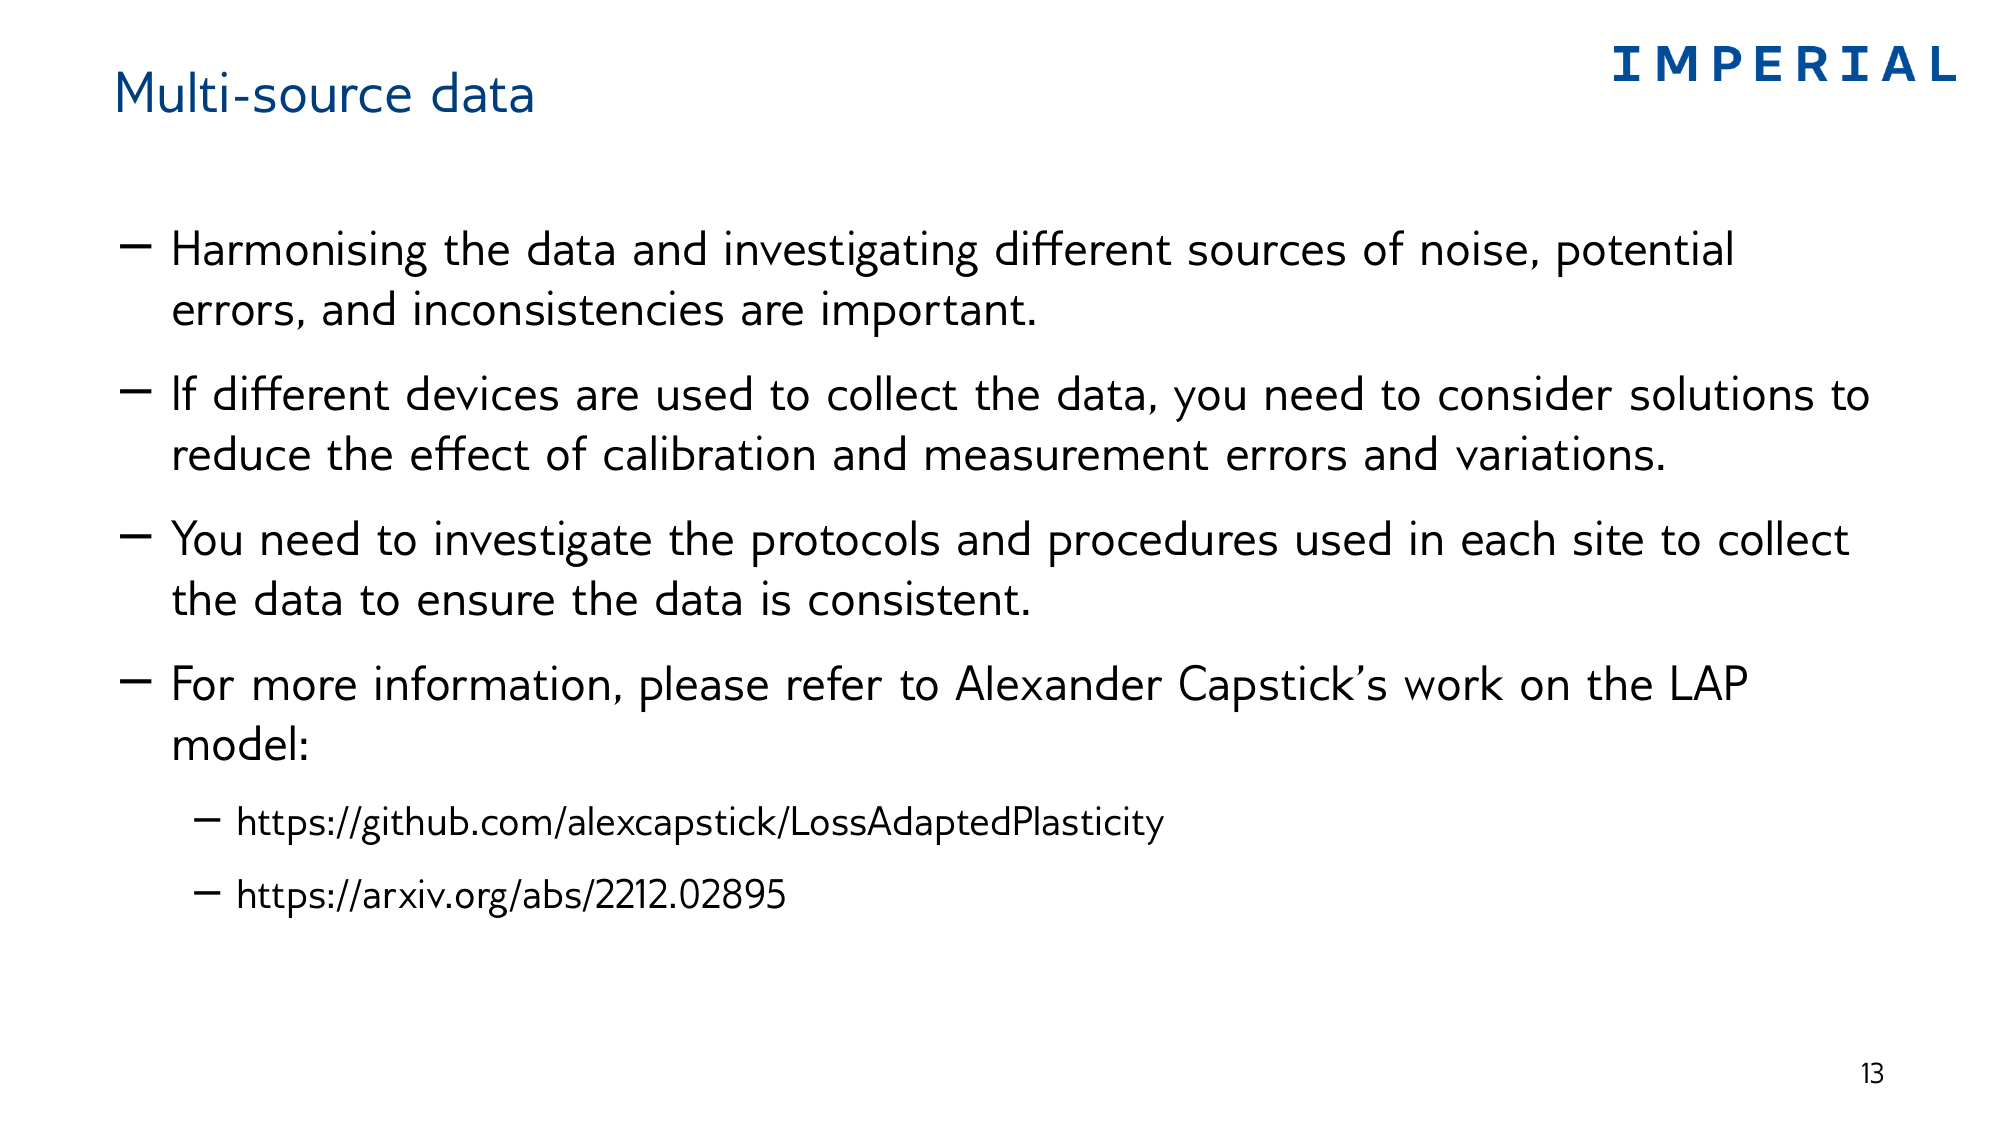

# Multi-source data
Harmonising the data and investigating different sources of noise, potential errors, and inconsistencies are important.
If different devices are used to collect the data, you need to consider solutions to reduce the effect of calibration and measurement errors and variations.
You need to investigate the protocols and procedures used in each site to collect the data to ensure the data is consistent.
For more information, please refer to Alexander Capstick’s work on the LAP model:
https://github.com/alexcapstick/LossAdaptedPlasticity
https://arxiv.org/abs/2212.02895
13